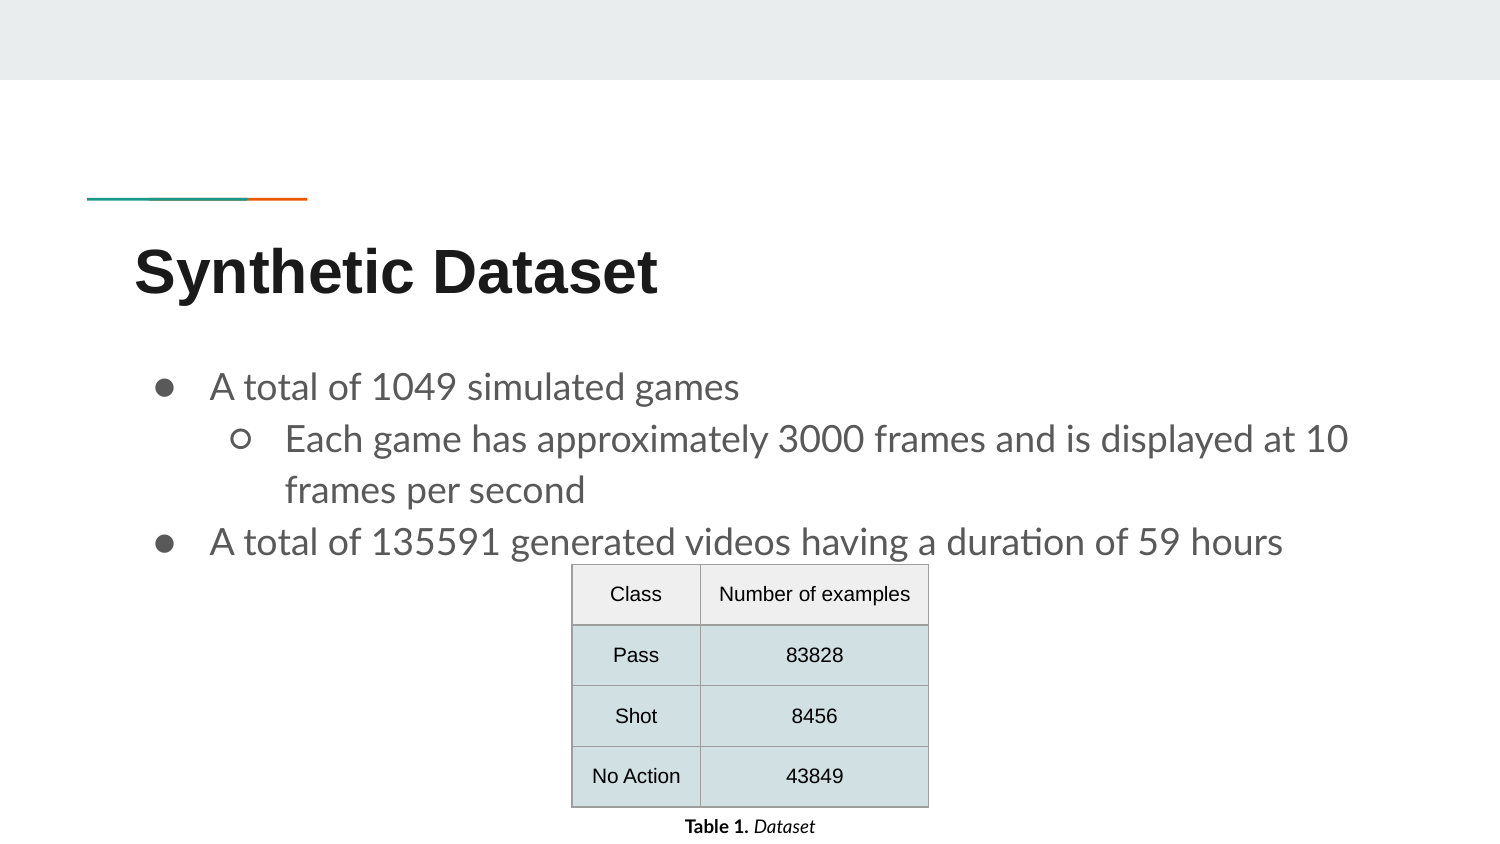

# Synthetic Dataset
A total of 1049 simulated games
Each game has approximately 3000 frames and is displayed at 10 frames per second
A total of 135591 generated videos having a duration of 59 hours
| Class | Number of examples |
| --- | --- |
| Pass | 83828 |
| Shot | 8456 |
| No Action | 43849 |
Table 1. Dataset